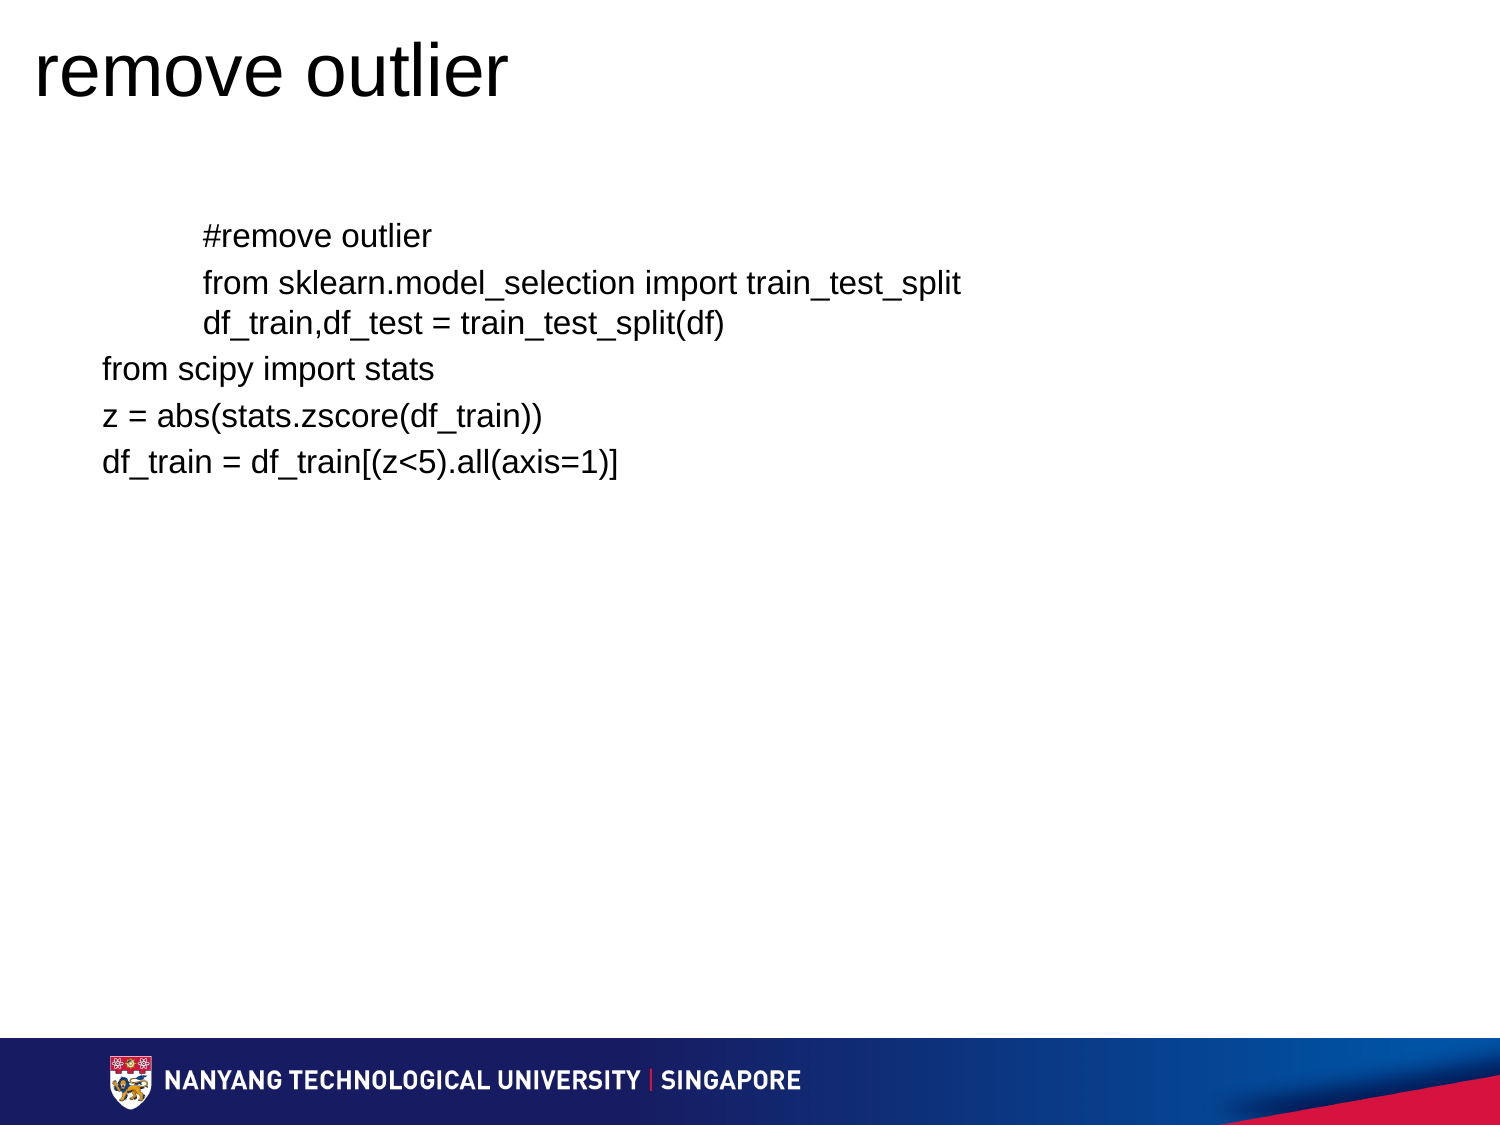

# remove outlier

	#remove outlier
	from sklearn.model_selection import train_test_split
	df_train,df_test = train_test_split(df)
from scipy import stats
z = abs(stats.zscore(df_train))
df_train = df_train[(z<5).all(axis=1)]